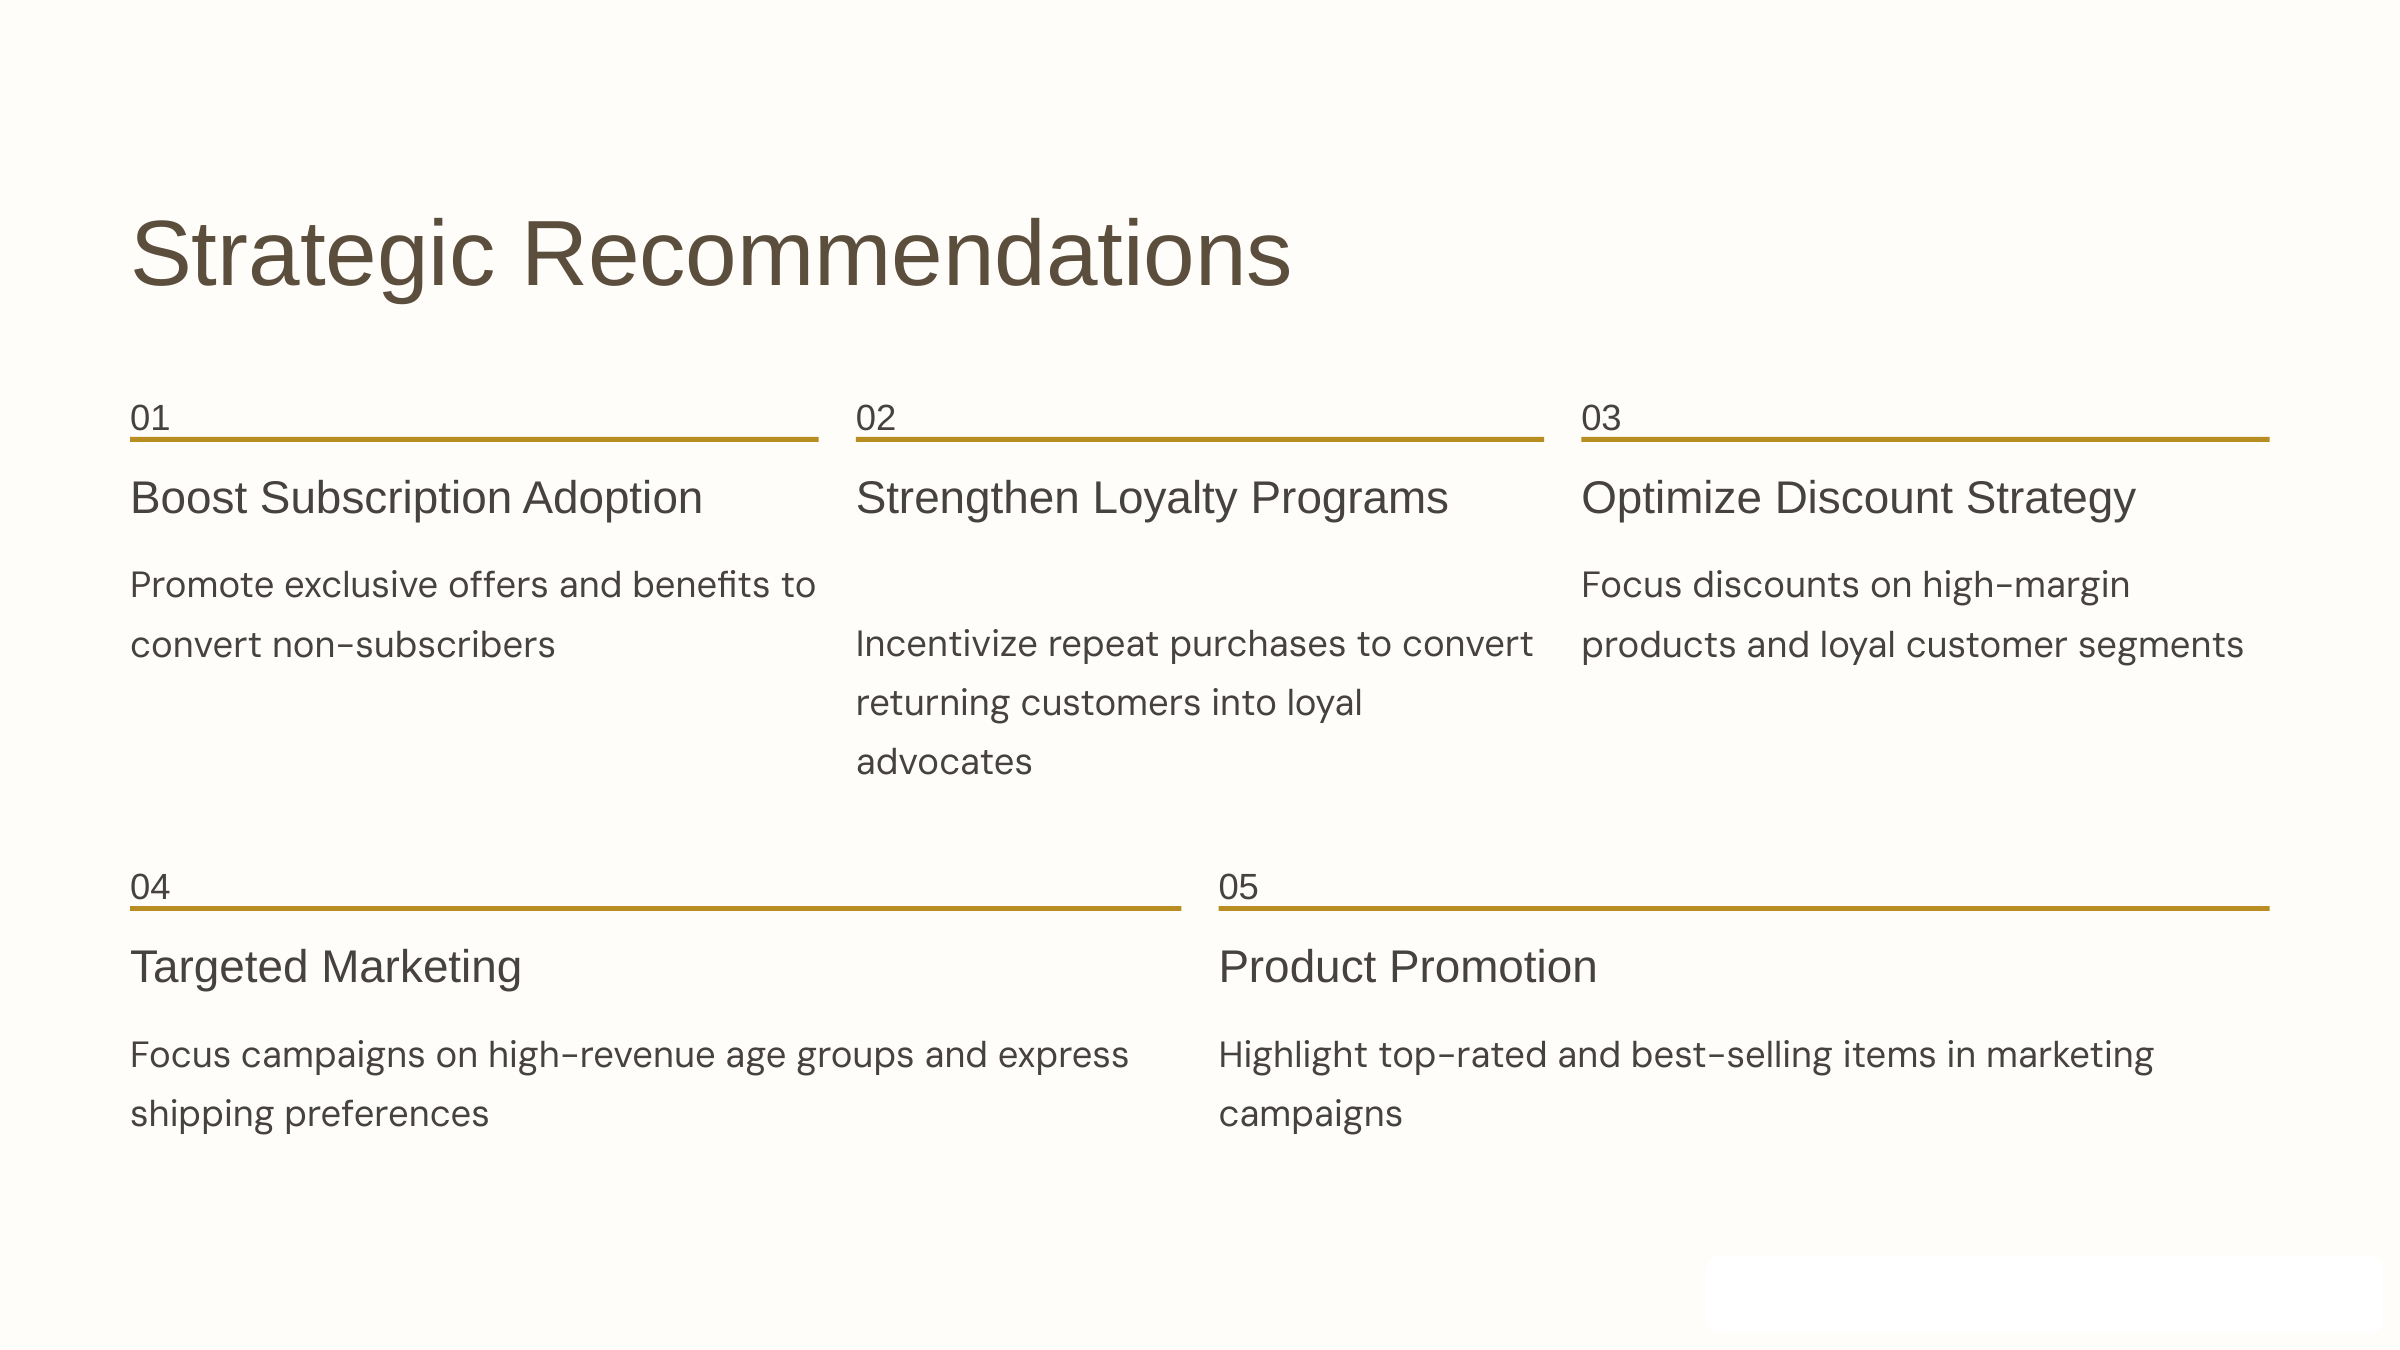

Strategic Recommendations
01
02
03

Boost Subscription Adoption
Strengthen Loyalty Programs
Optimize Discount Strategy
Promote exclusive offers and benefits to convert non-subscribers
Focus discounts on high-margin products and loyal customer segments
Incentivize repeat purchases to convert returning customers into loyal advocates
04
05

Targeted Marketing
Product Promotion
Focus campaigns on high-revenue age groups and express shipping preferences
Highlight top-rated and best-selling items in marketing campaigns